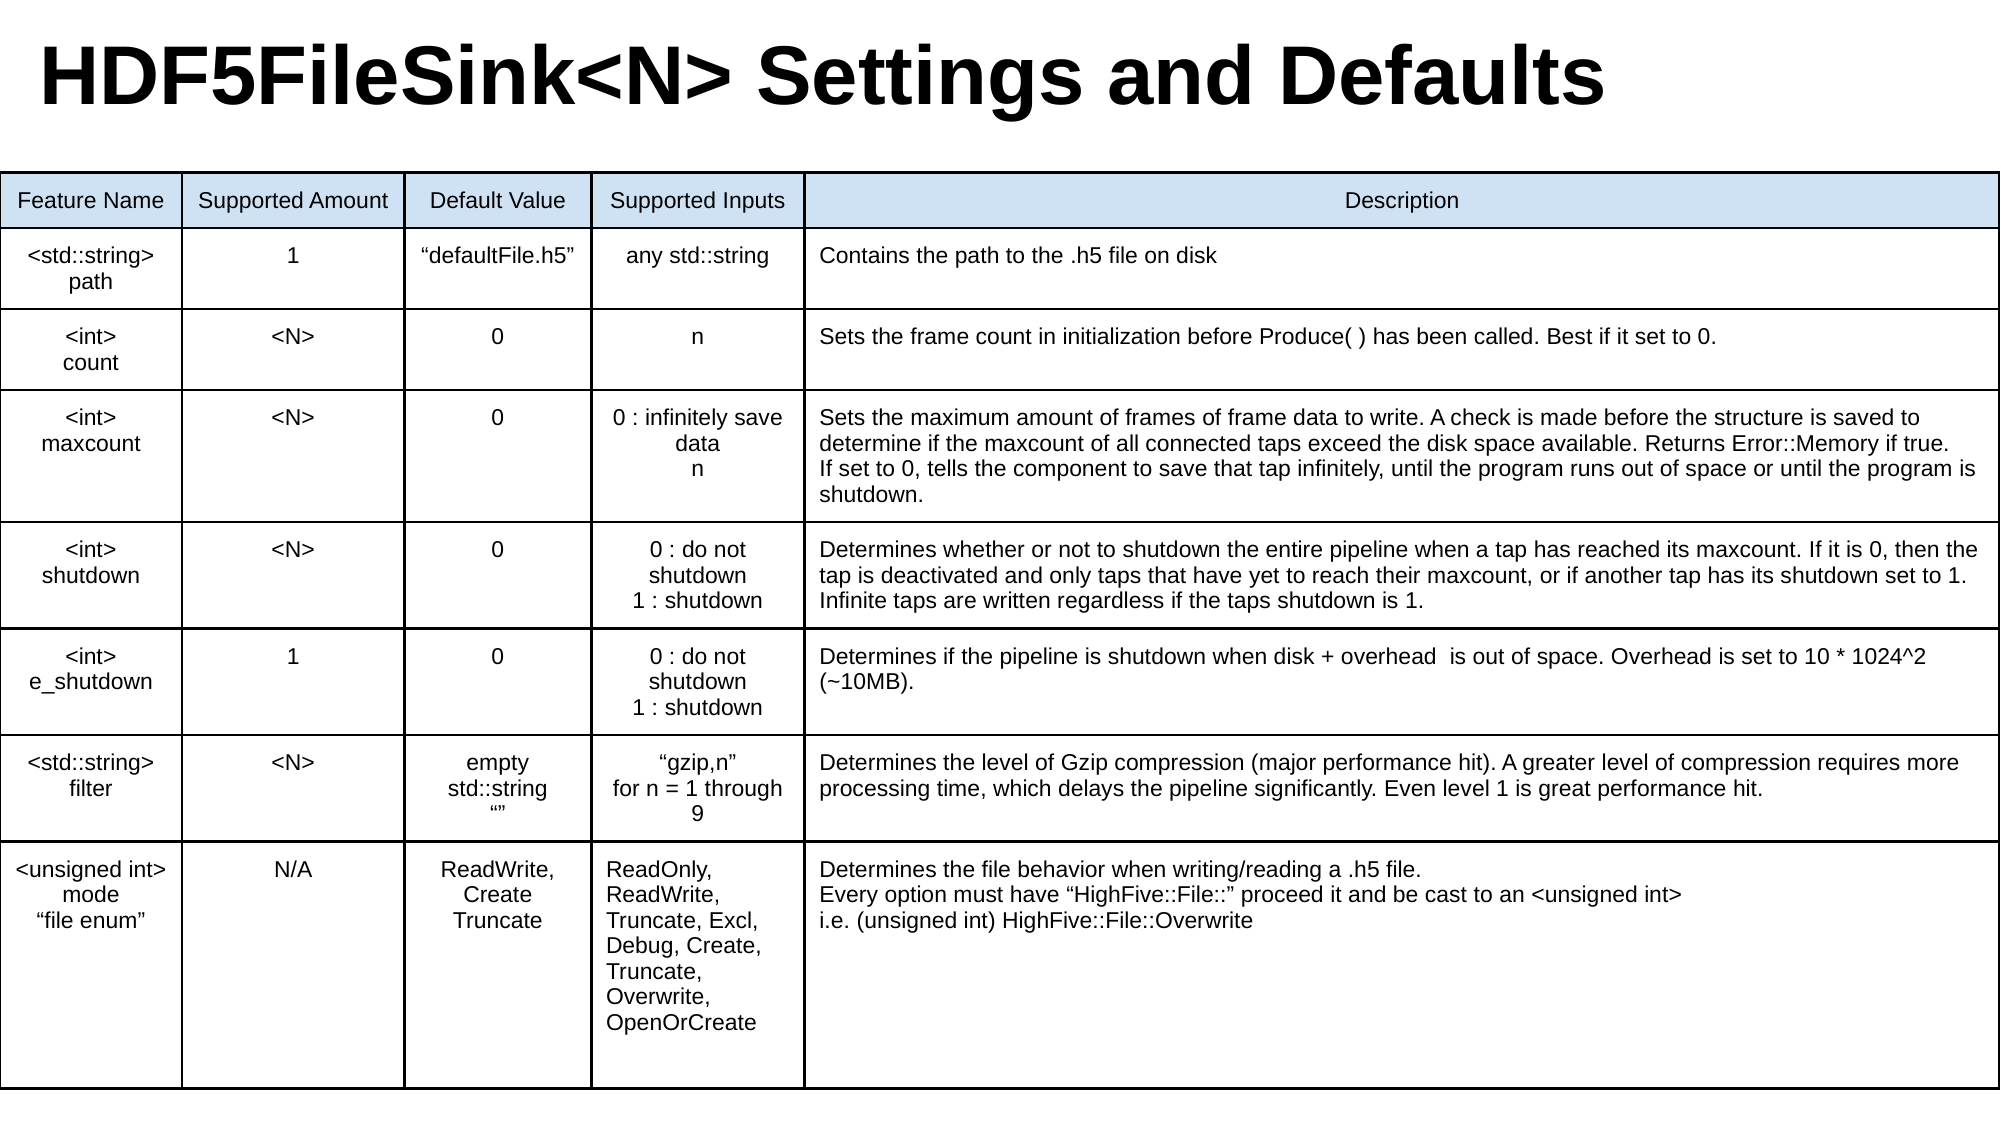

HDF5FileSink<N> Settings and Defaults
| Feature Name | Supported Amount | Default Value | Supported Inputs | Description |
| --- | --- | --- | --- | --- |
| <std::string> path | 1 | “defaultFile.h5” | any std::string | Contains the path to the .h5 file on disk |
| <int> count | <N> | 0 | n | Sets the frame count in initialization before Produce( ) has been called. Best if it set to 0. |
| <int> maxcount | <N> | 0 | 0 : infinitely save data n | Sets the maximum amount of frames of frame data to write. A check is made before the structure is saved to determine if the maxcount of all connected taps exceed the disk space available. Returns Error::Memory if true. If set to 0, tells the component to save that tap infinitely, until the program runs out of space or until the program is shutdown. |
| <int> shutdown | <N> | 0 | 0 : do not shutdown 1 : shutdown | Determines whether or not to shutdown the entire pipeline when a tap has reached its maxcount. If it is 0, then the tap is deactivated and only taps that have yet to reach their maxcount, or if another tap has its shutdown set to 1. Infinite taps are written regardless if the taps shutdown is 1. |
| <int> e\_shutdown | 1 | 0 | 0 : do not shutdown 1 : shutdown | Determines if the pipeline is shutdown when disk + overhead is out of space. Overhead is set to 10 \* 1024^2 (~10MB). |
| <std::string> filter | <N> | empty std::string “” | “gzip,n” for n = 1 through 9 | Determines the level of Gzip compression (major performance hit). A greater level of compression requires more processing time, which delays the pipeline significantly. Even level 1 is great performance hit. |
| <unsigned int> mode “file enum” | N/A | ReadWrite, Create Truncate | ReadOnly, ReadWrite, Truncate, Excl, Debug, Create, Truncate, Overwrite, OpenOrCreate | Determines the file behavior when writing/reading a .h5 file. Every option must have “HighFive::File::” proceed it and be cast to an <unsigned int> i.e. (unsigned int) HighFive::File::Overwrite |